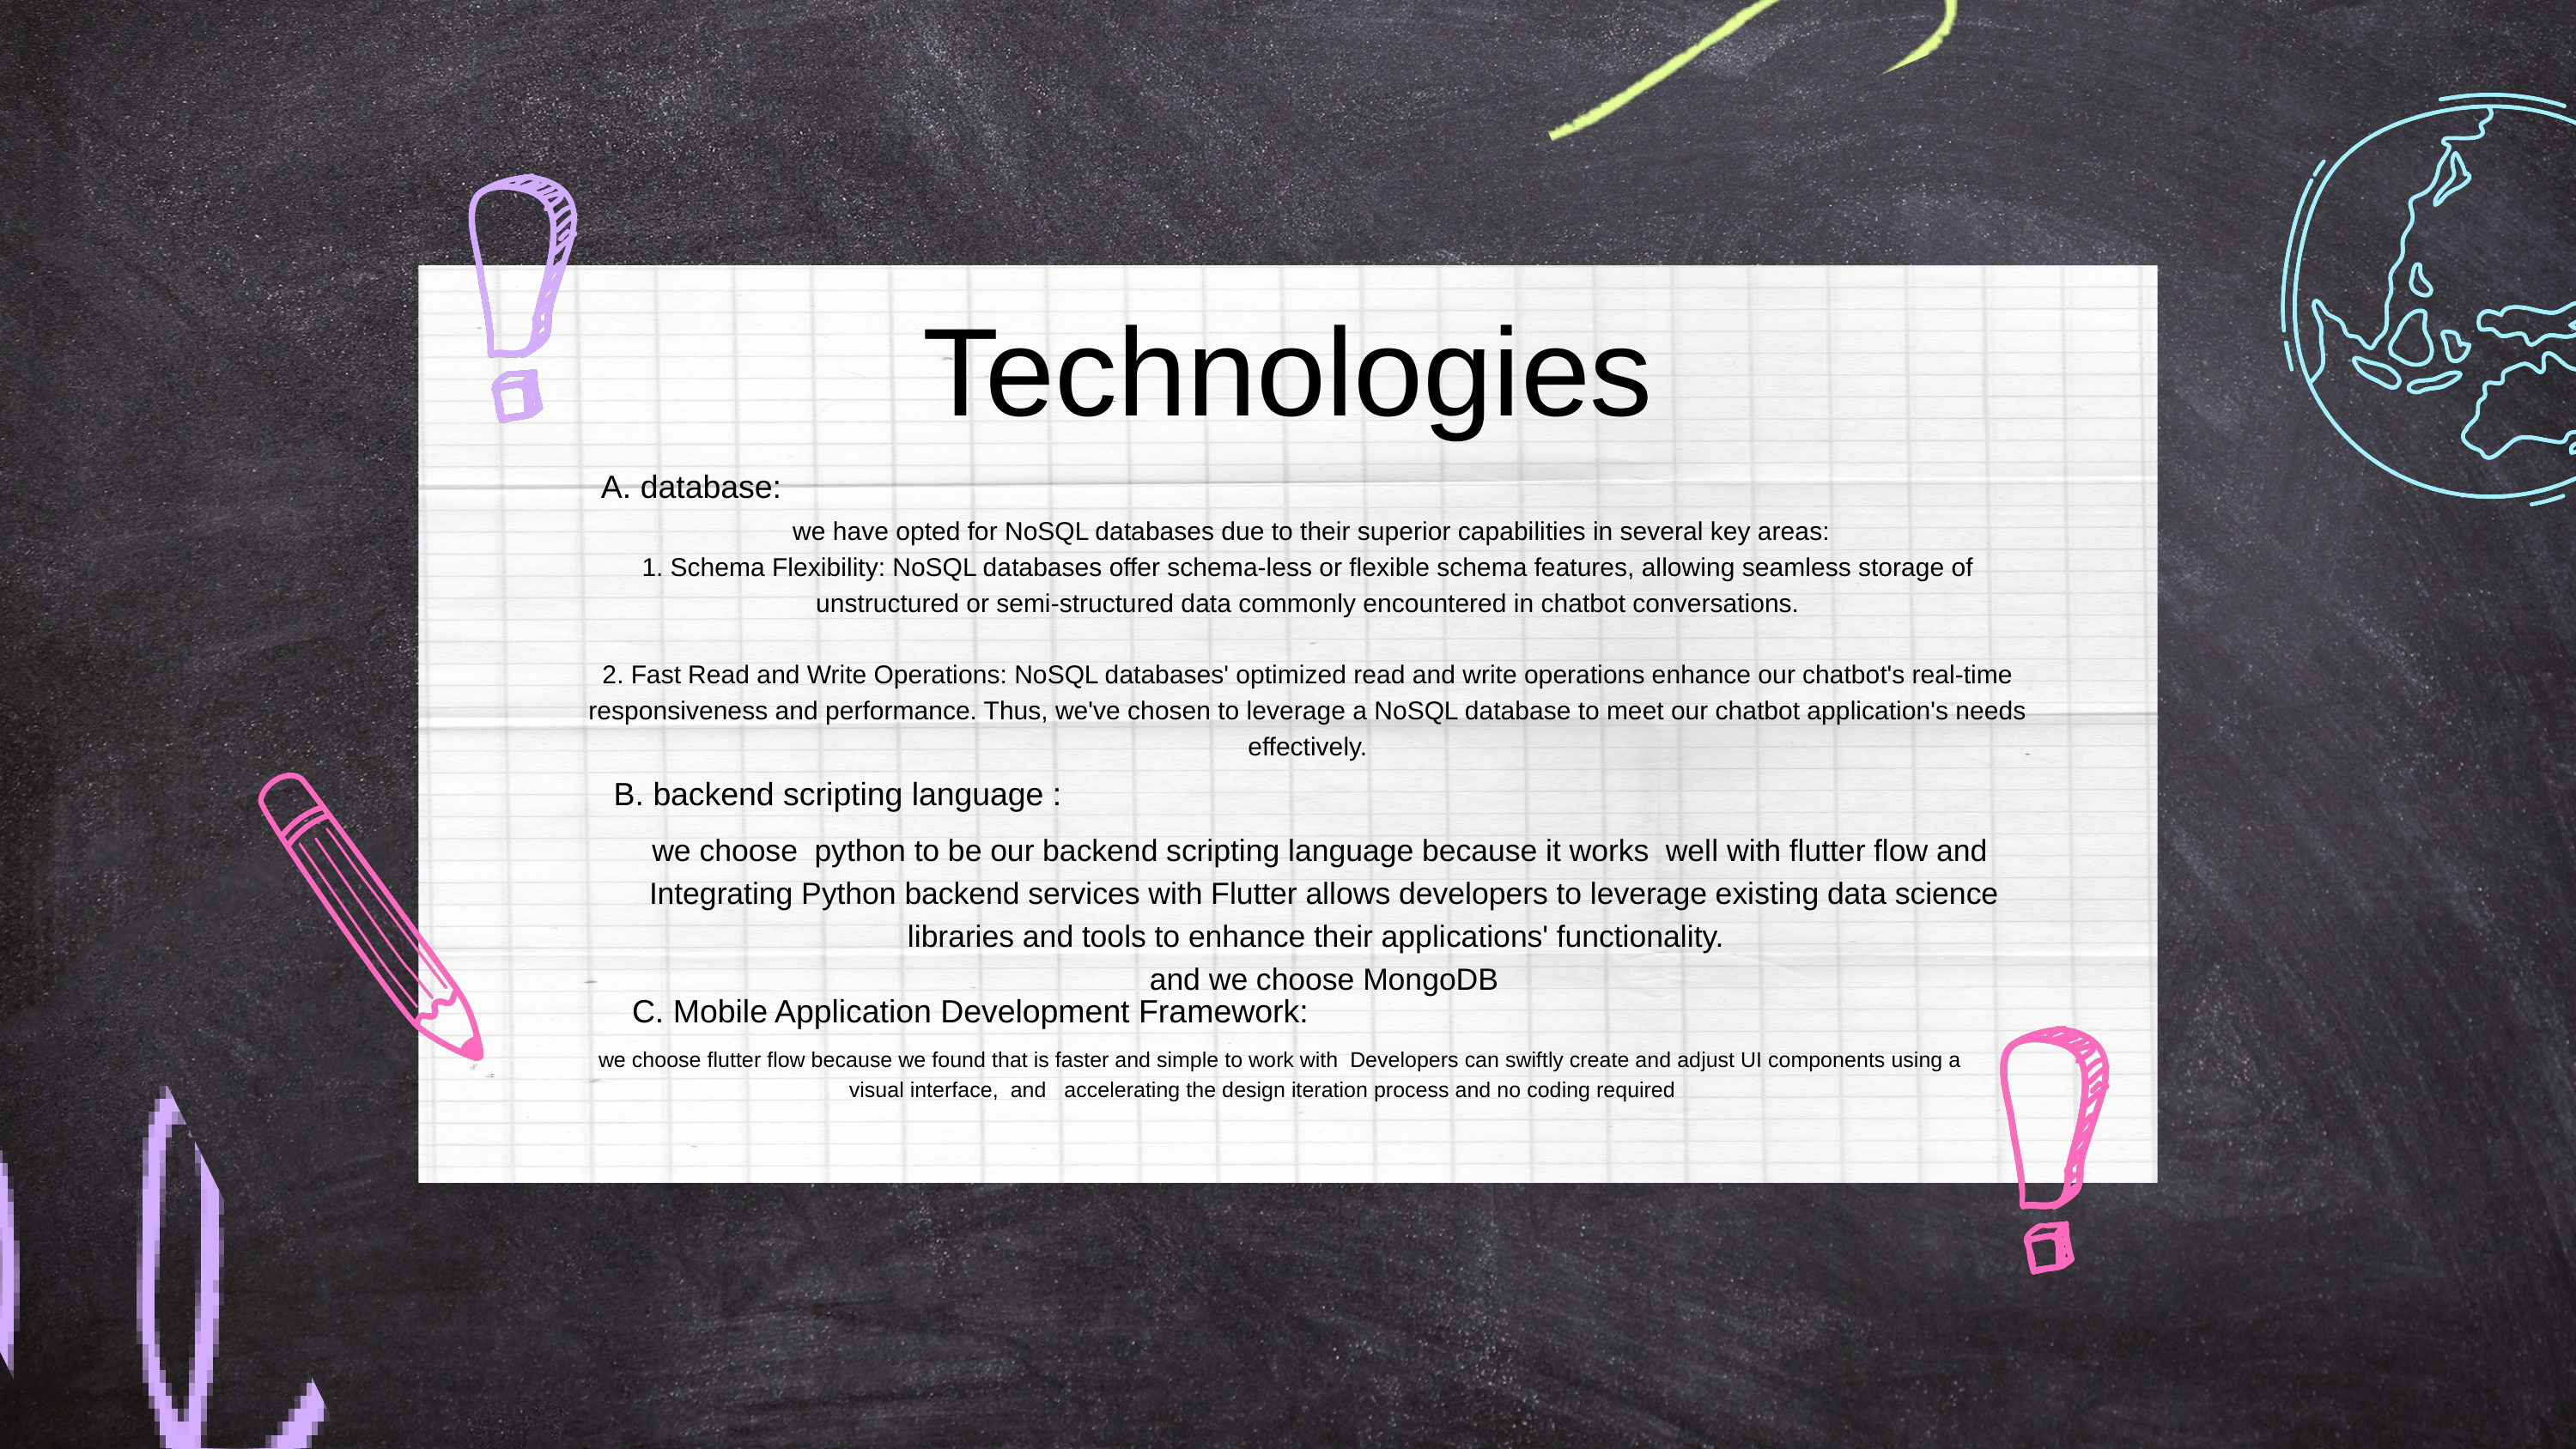

Technologies
A. database:
 we have opted for NoSQL databases due to their superior capabilities in several key areas:
1. Schema Flexibility: NoSQL databases offer schema-less or flexible schema features, allowing seamless storage of unstructured or semi-structured data commonly encountered in chatbot conversations.

2. Fast Read and Write Operations: NoSQL databases' optimized read and write operations enhance our chatbot's real-time responsiveness and performance. Thus, we've chosen to leverage a NoSQL database to meet our chatbot application's needs effectively.
B. backend scripting language :

we choose  python to be our backend scripting language because it works  well with flutter flow and  Integrating Python backend services with Flutter allows developers to leverage existing data science libraries and tools to enhance their applications' functionality.
and we choose MongoDB
C. Mobile Application Development Framework:

we choose flutter flow because we found that is faster and simple to work with  Developers can swiftly create and adjust UI components using a visual interface,  and   accelerating the design iteration process and no coding required